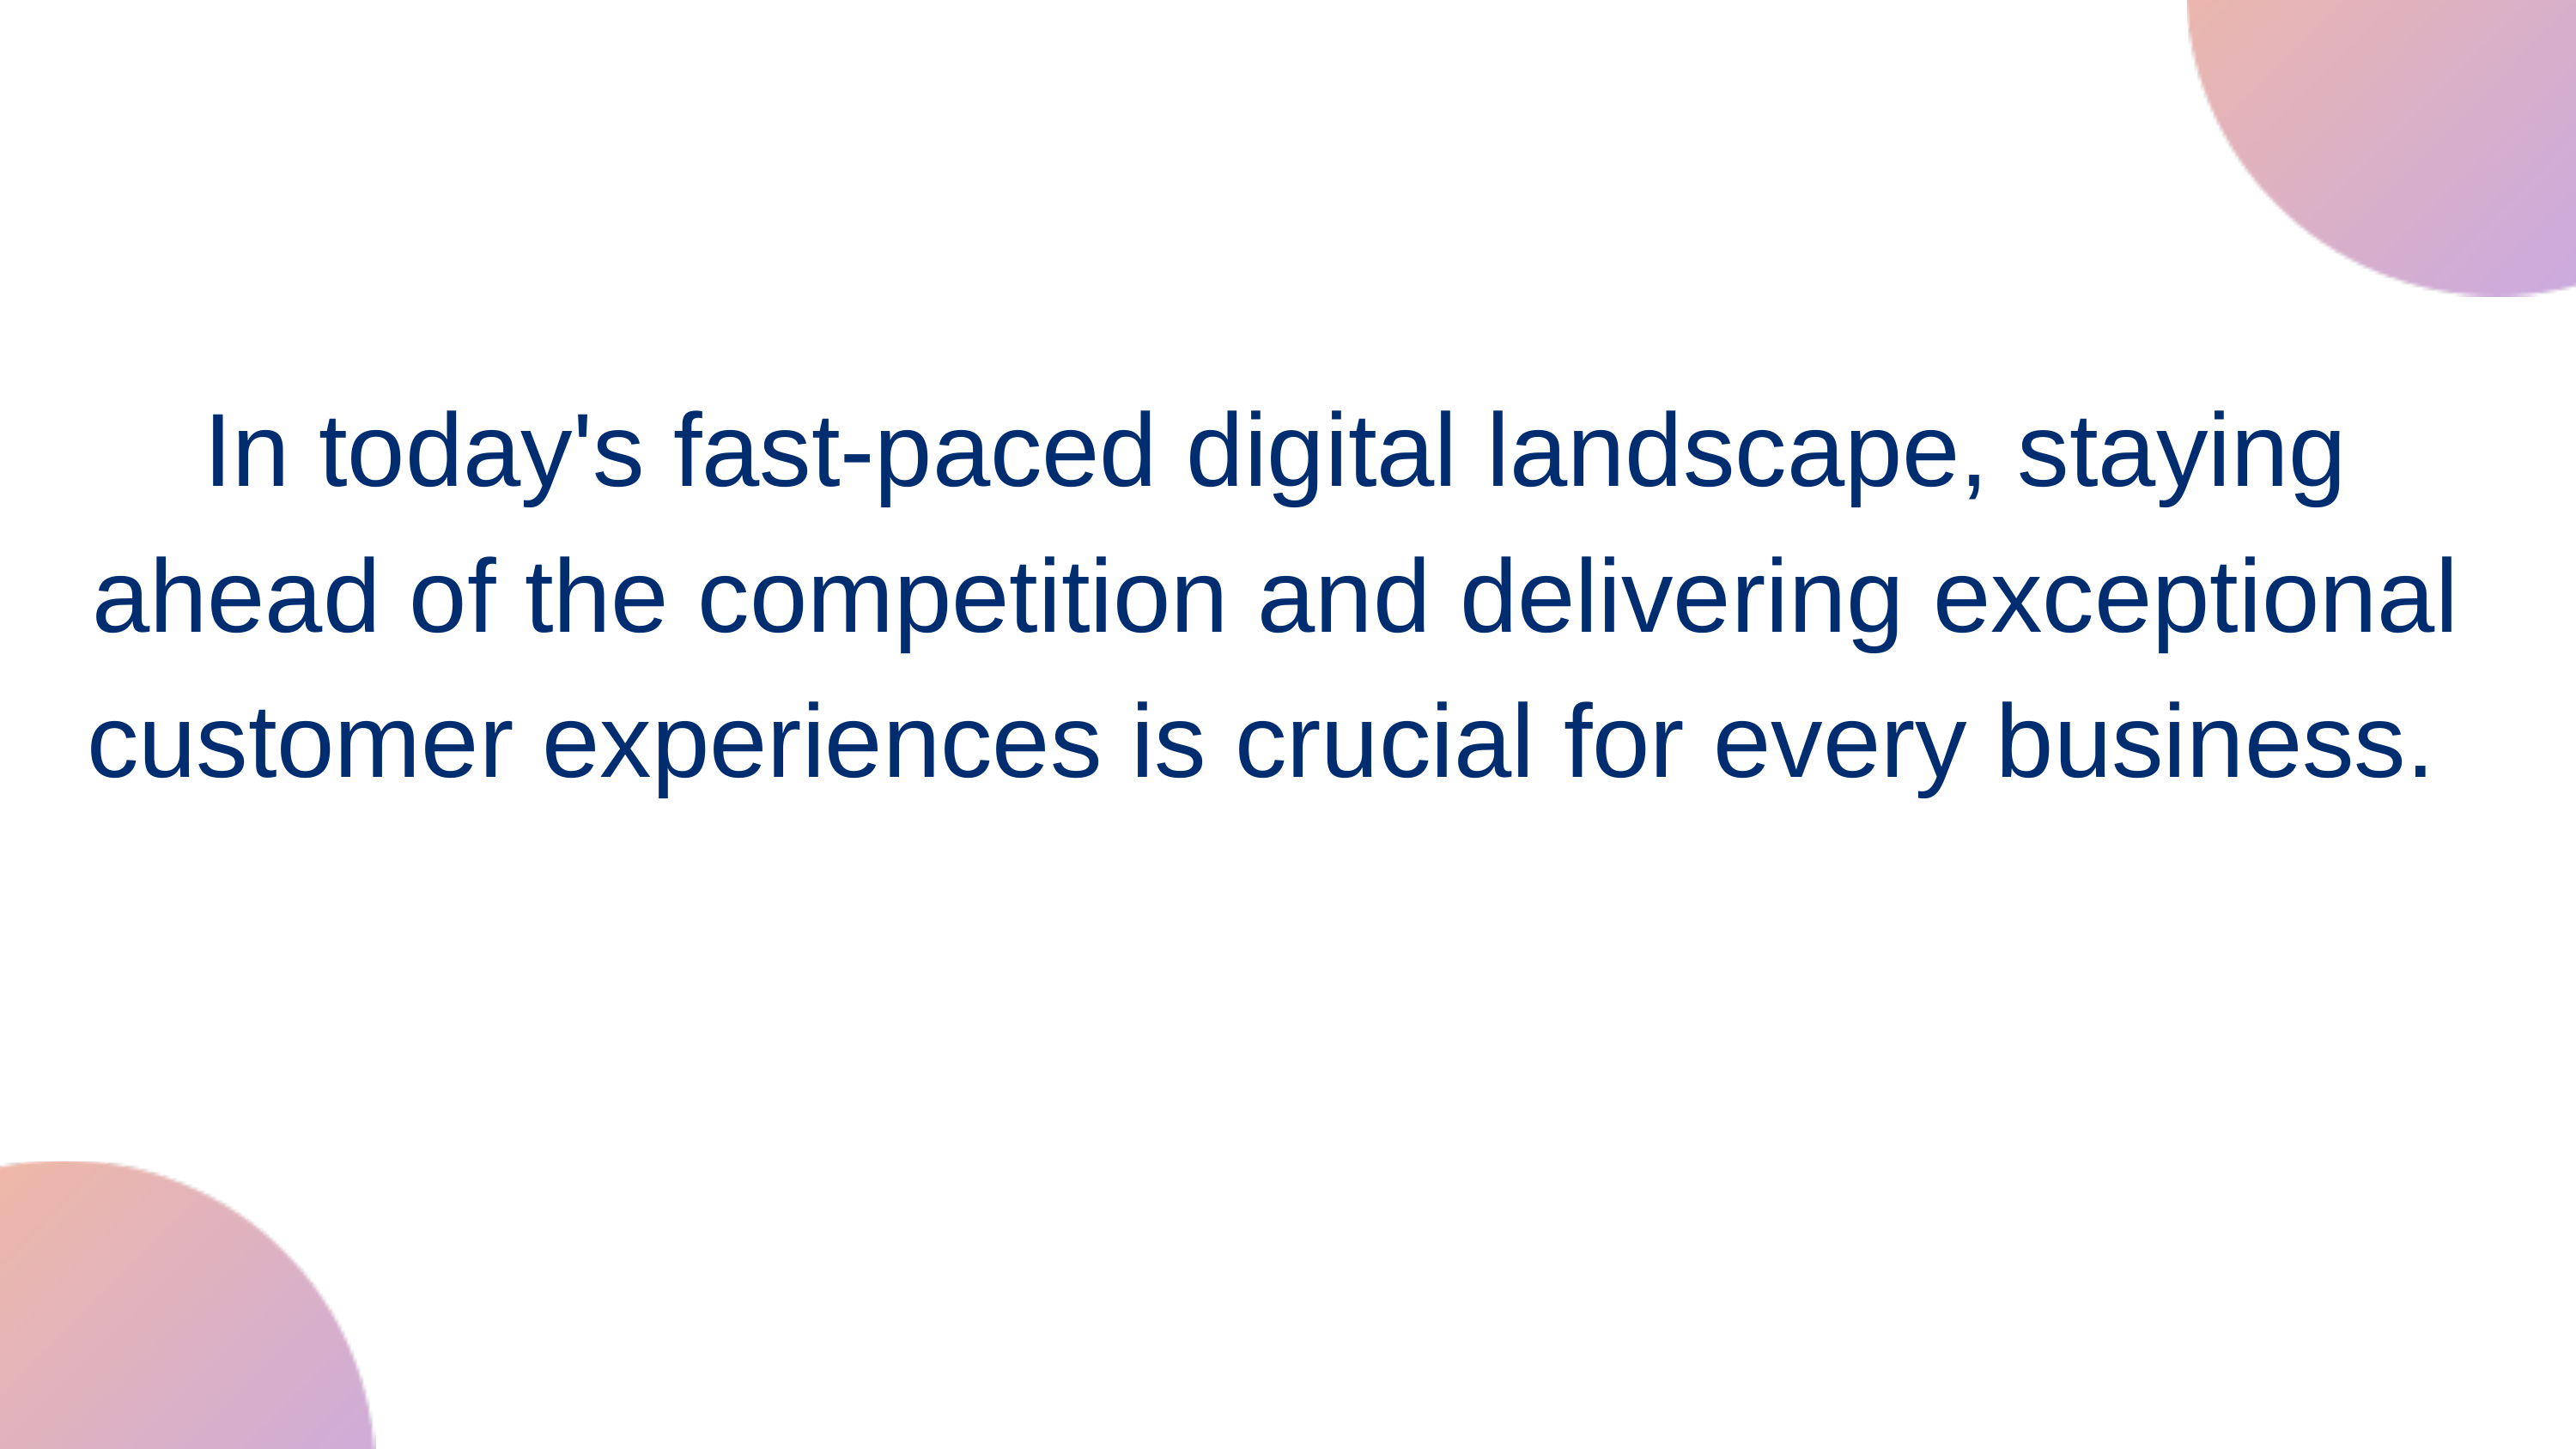

In today's fast-paced digital landscape, staying ahead of the competition and delivering exceptional customer experiences is crucial for every business.